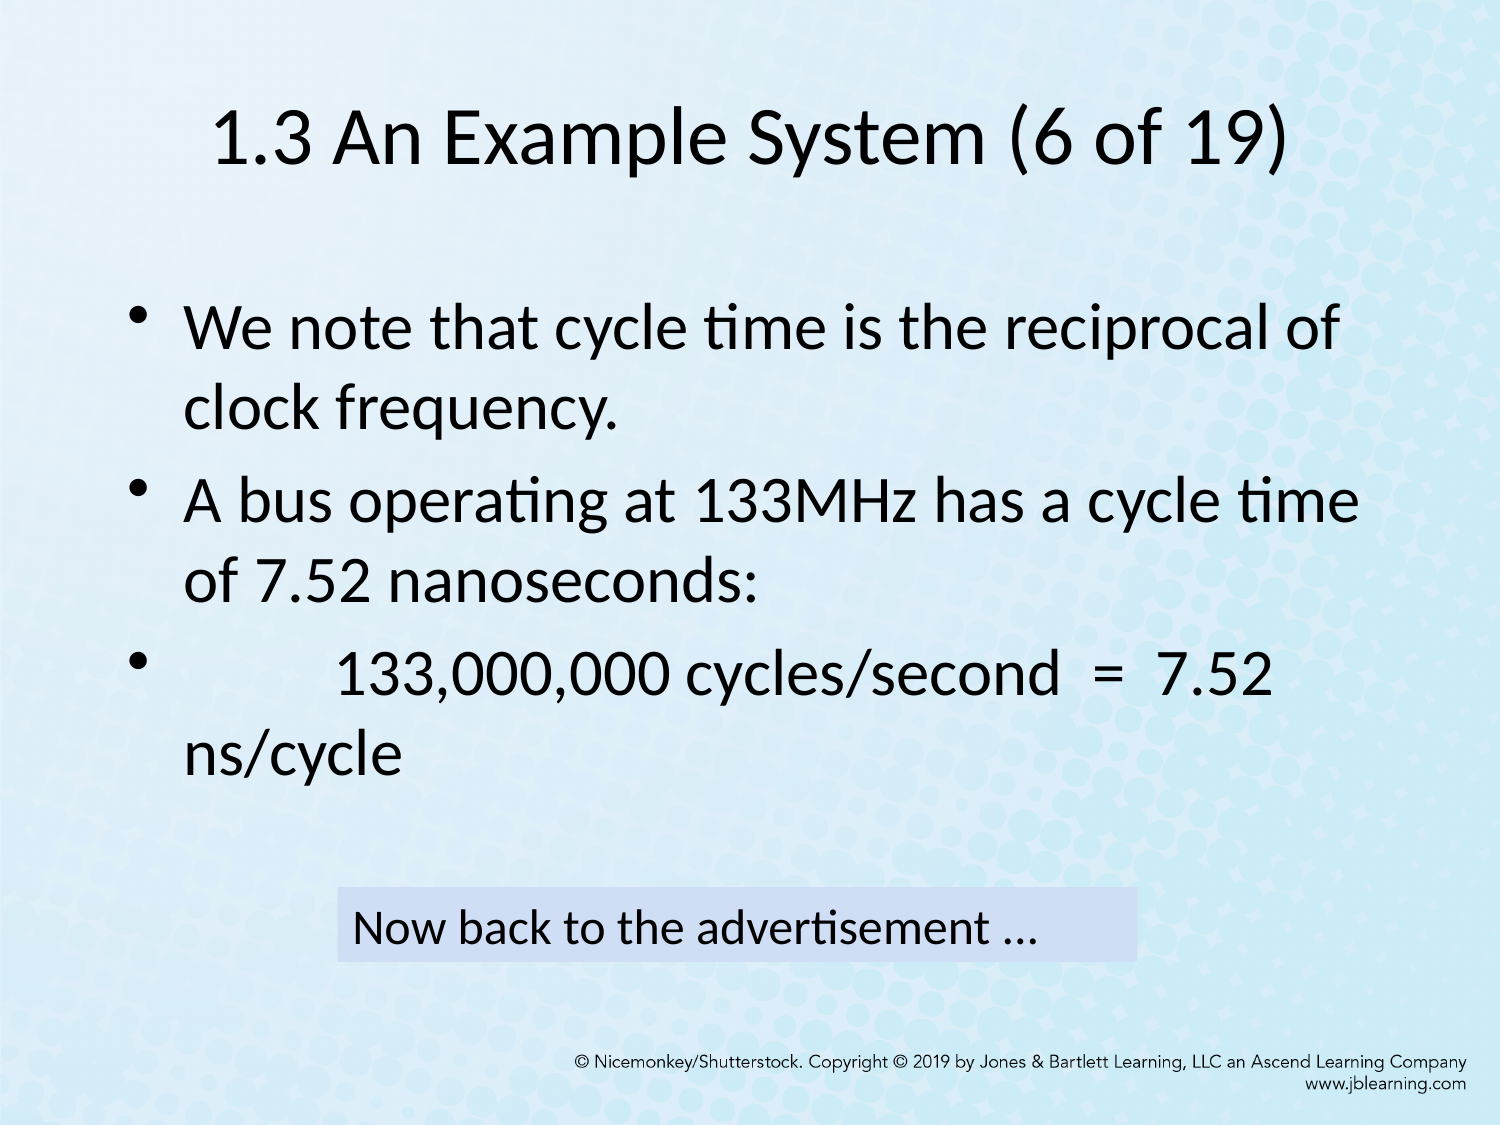

# 1.3 An Example System (6 of 19)
We note that cycle time is the reciprocal of clock frequency.
A bus operating at 133MHz has a cycle time of 7.52 nanoseconds:
	133,000,000 cycles/second  =  7.52 ns/cycle

Now back to the advertisement ...